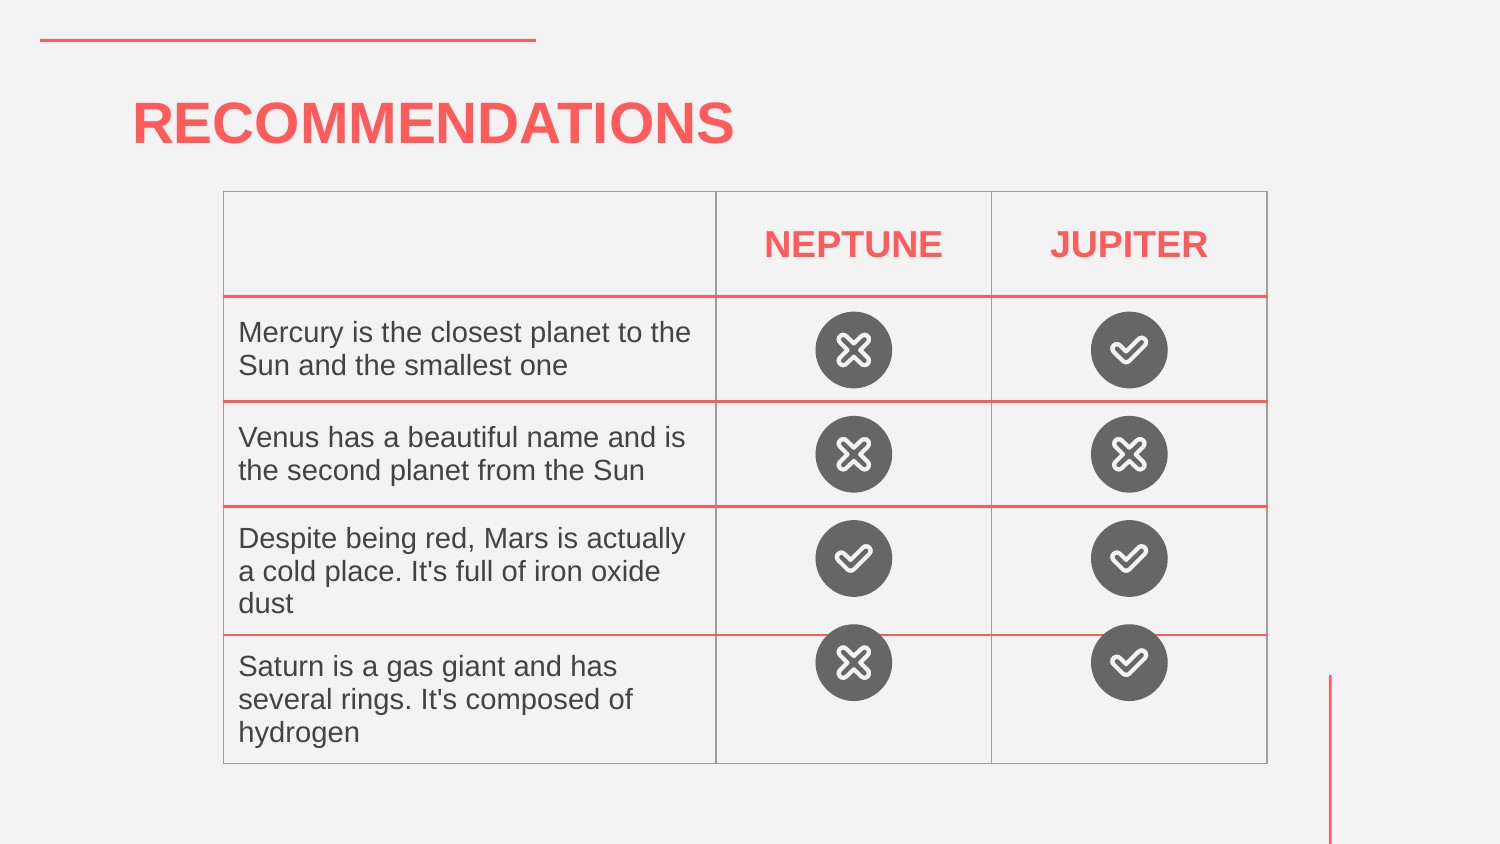

# RECOMMENDATIONS
|  | NEPTUNE | JUPITER |
| --- | --- | --- |
| Mercury is the closest planet to the Sun and the smallest one |  |  |
| Venus has a beautiful name and is the second planet from the Sun |  |  |
| Despite being red, Mars is actually a cold place. It's full of iron oxide dust |  |  |
| Saturn is a gas giant and has several rings. It's composed of hydrogen |  |  |